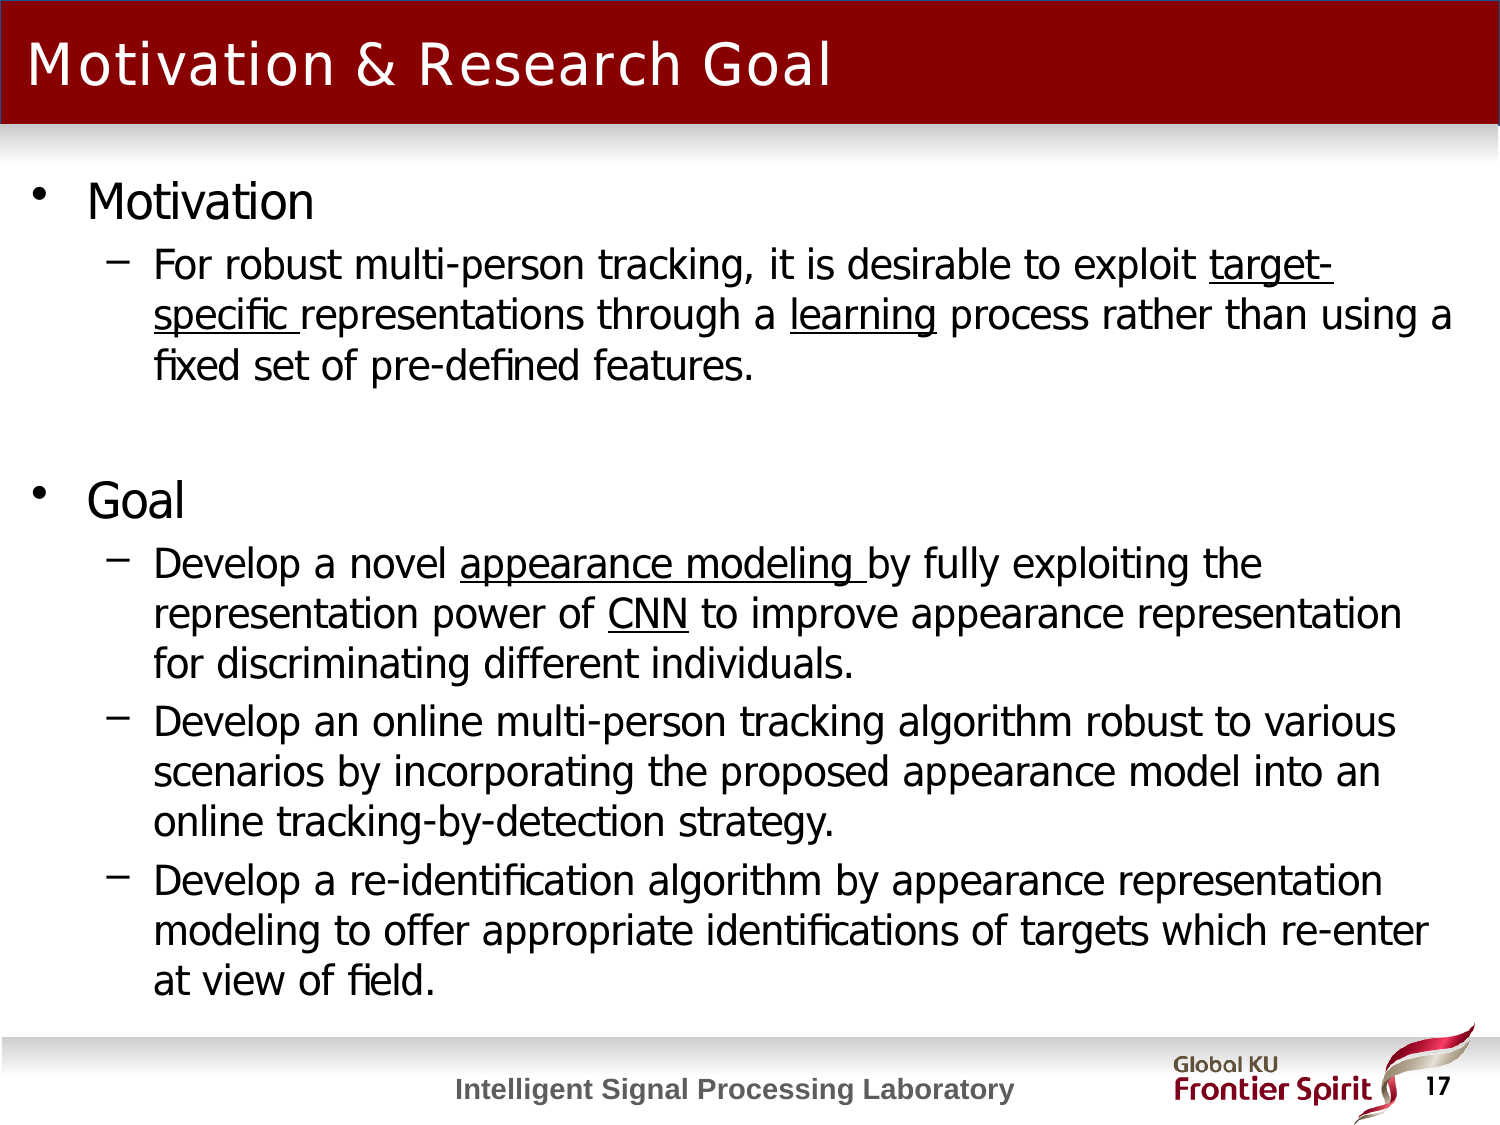

# Motivation & Research Goal
Motivation
For robust multi-person tracking, it is desirable to exploit target-specific representations through a learning process rather than using a fixed set of pre-defined features.

Goal
Develop a novel appearance modeling by fully exploiting the representation power of CNN to improve appearance representation for discriminating different individuals.
Develop an online multi-person tracking algorithm robust to various scenarios by incorporating the proposed appearance model into an online tracking-by-detection strategy.
Develop a re-identification algorithm by appearance representation modeling to offer appropriate identifications of targets which re-enter at view of field.

 17